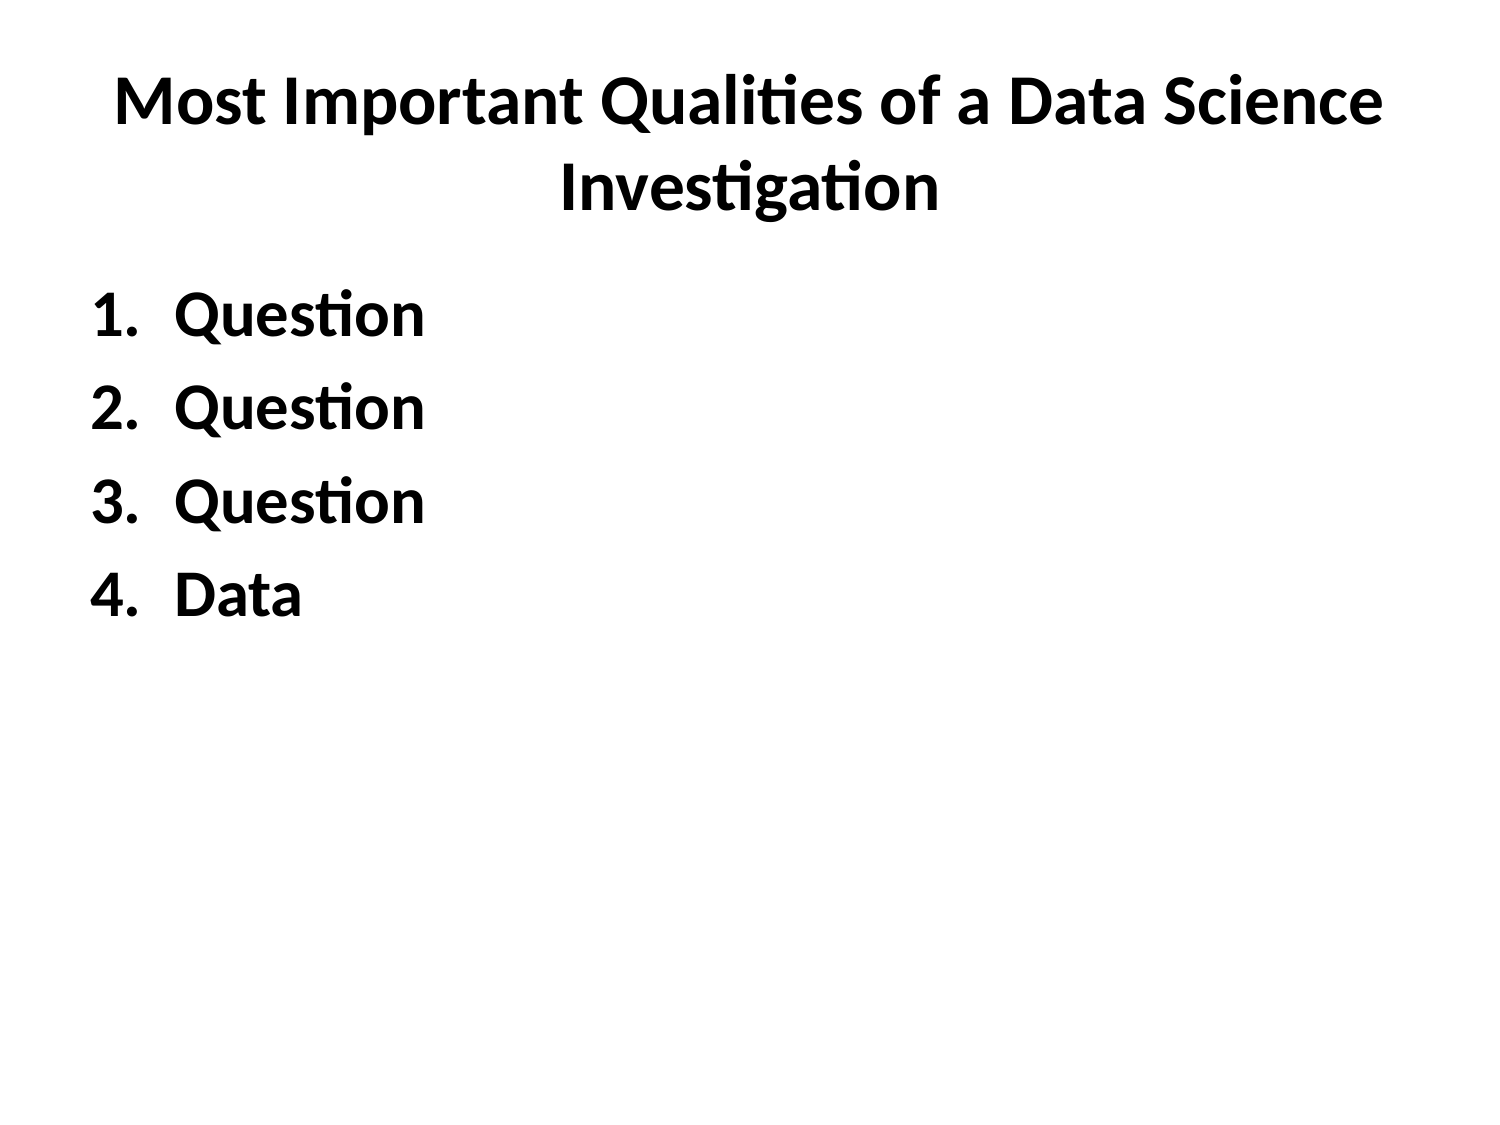

# Most Important Qualities of a Data Science Investigation
Question
Question
Question
Data